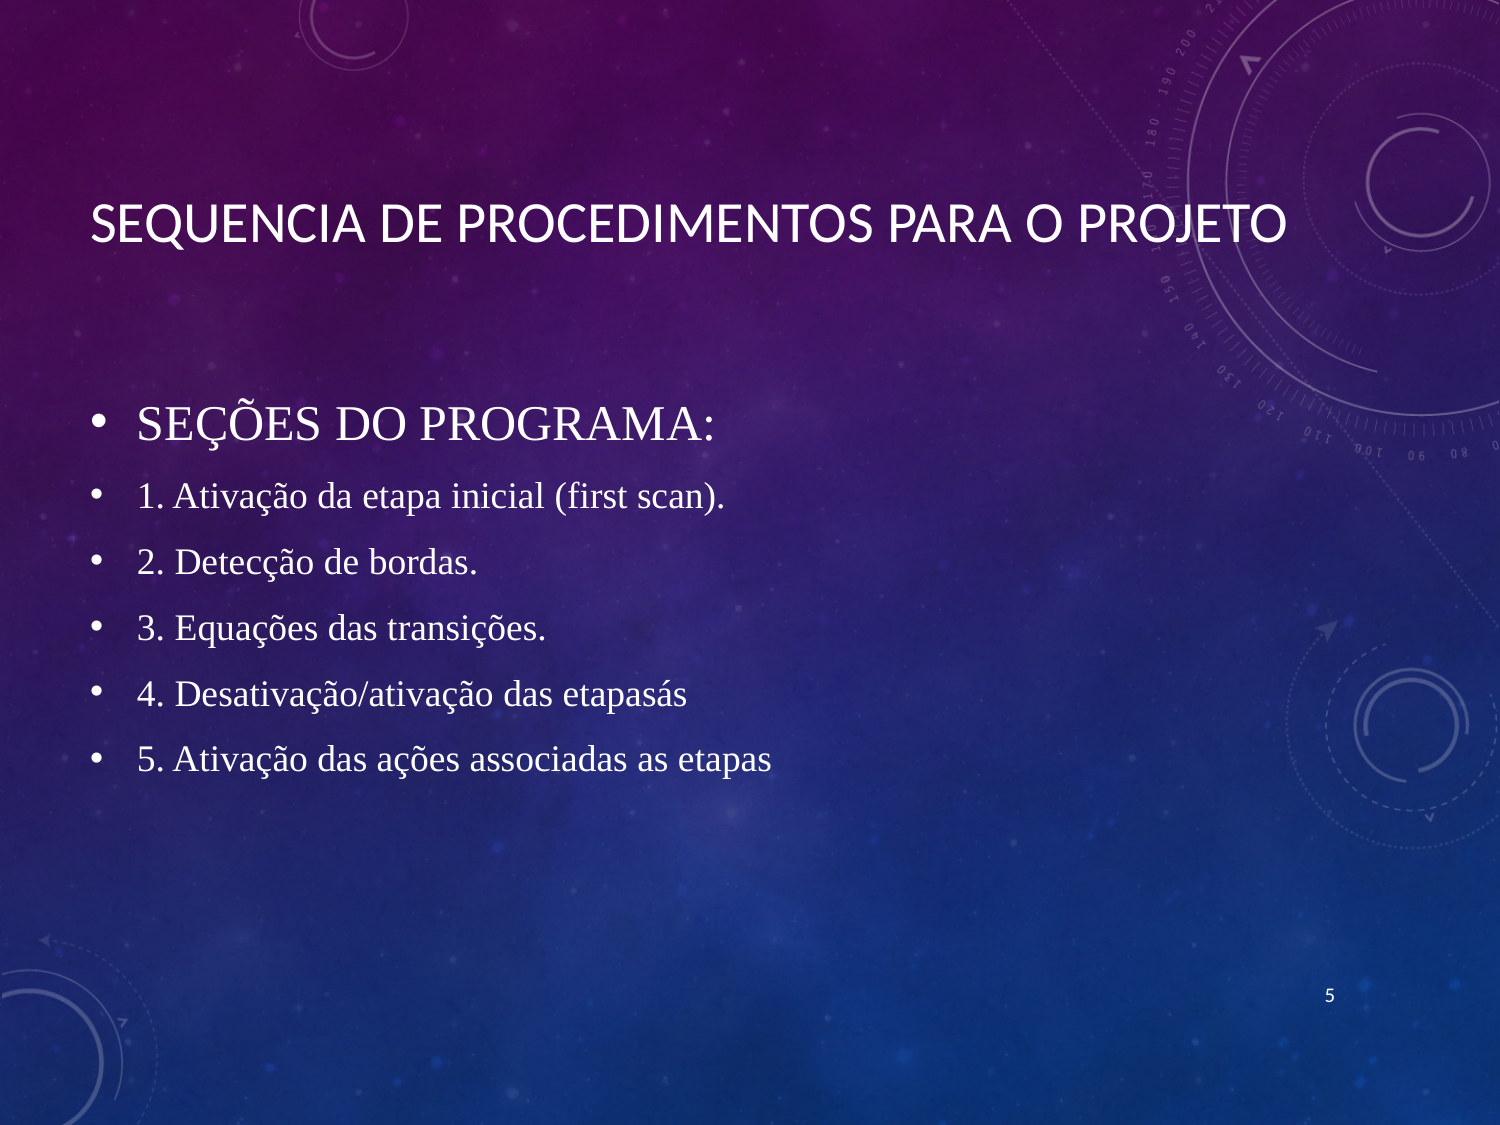

# Sequencia de procedimentos para o projeto
SEÇÕES DO PROGRAMA:
1. Ativação da etapa inicial (first scan).
2. Detecção de bordas.
3. Equações das transições.
4. Desativação/ativação das etapasás
5. Ativação das ações associadas as etapas

5